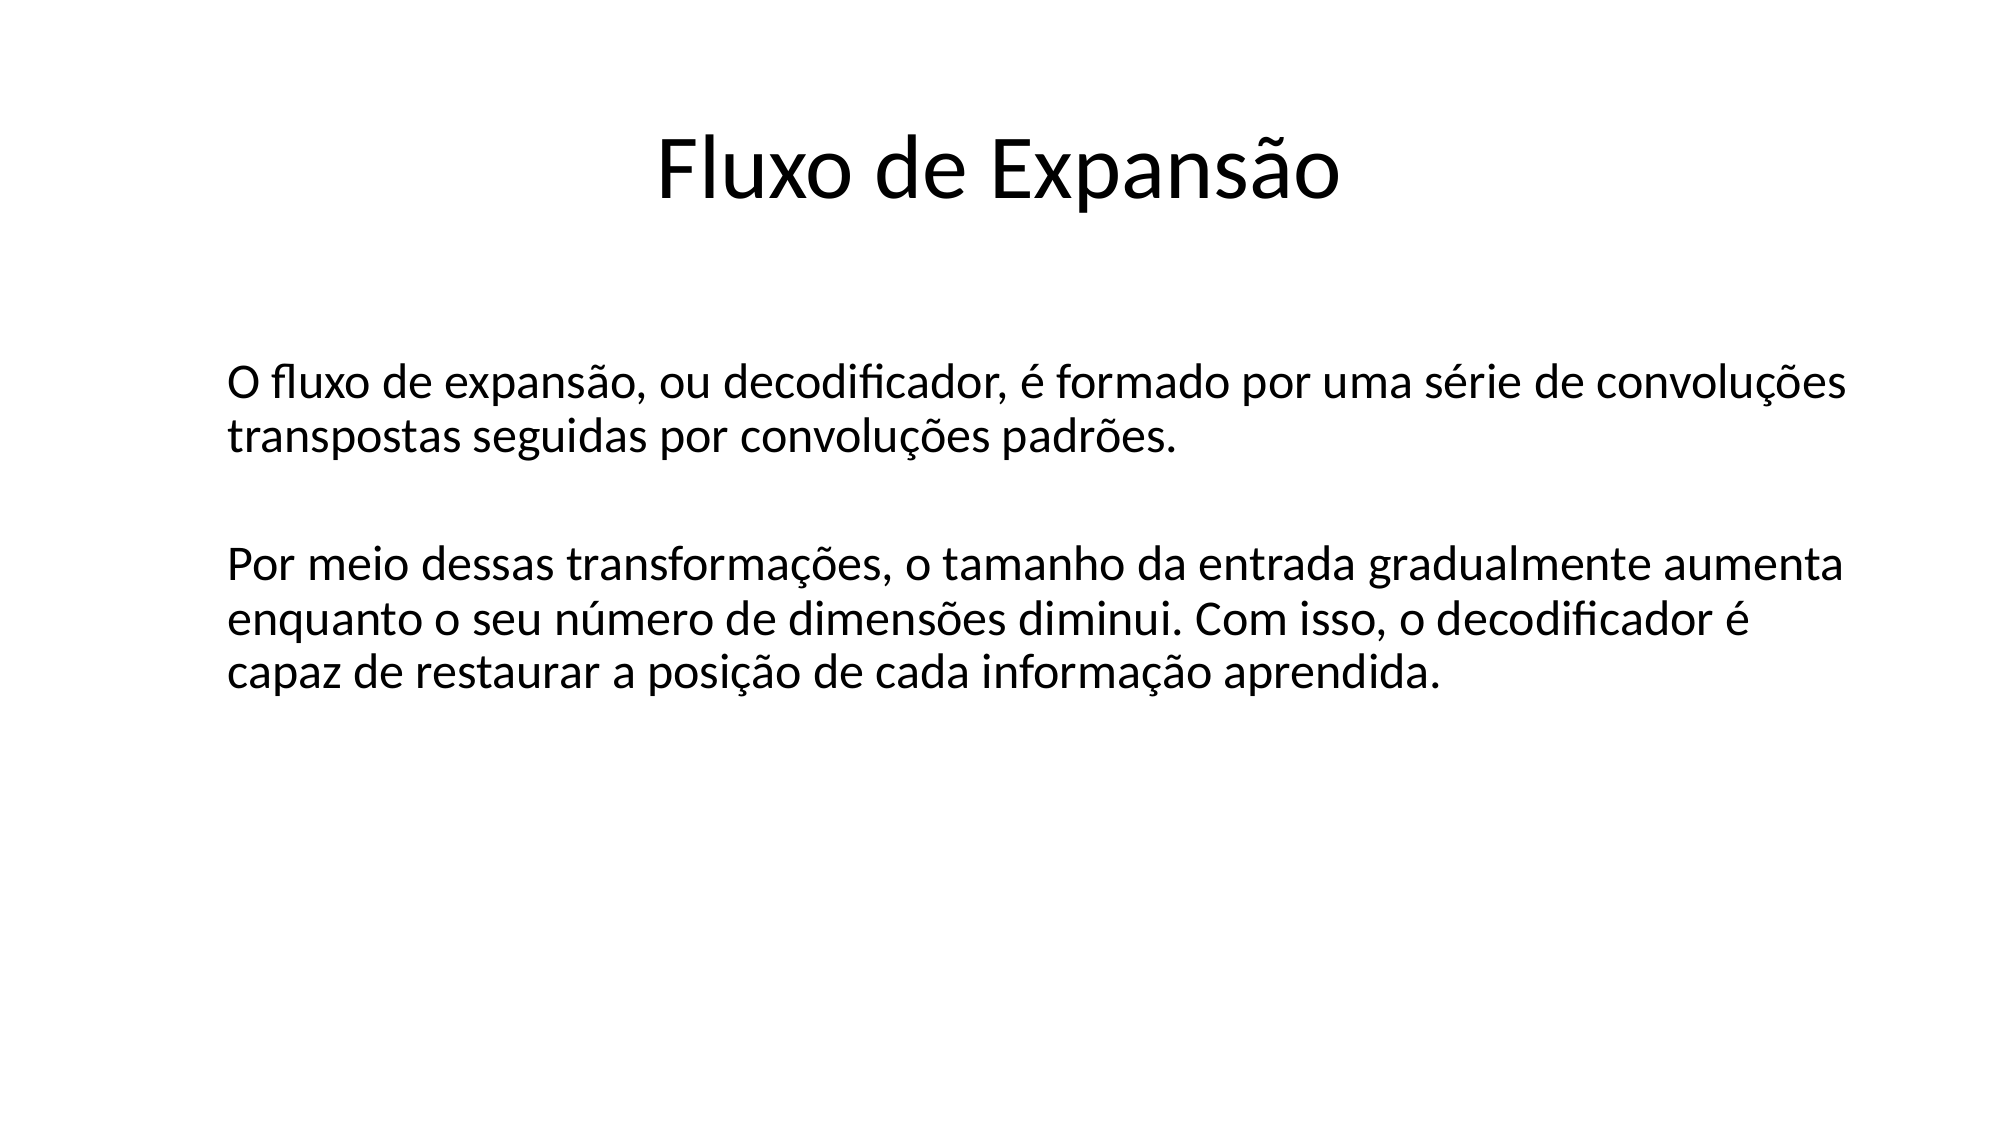

# Fluxo de Expansão
O fluxo de expansão, ou decodificador, é formado por uma série de convoluções transpostas seguidas por convoluções padrões.

Por meio dessas transformações, o tamanho da entrada gradualmente aumenta enquanto o seu número de dimensões diminui. Com isso, o decodificador é capaz de restaurar a posição de cada informação aprendida.